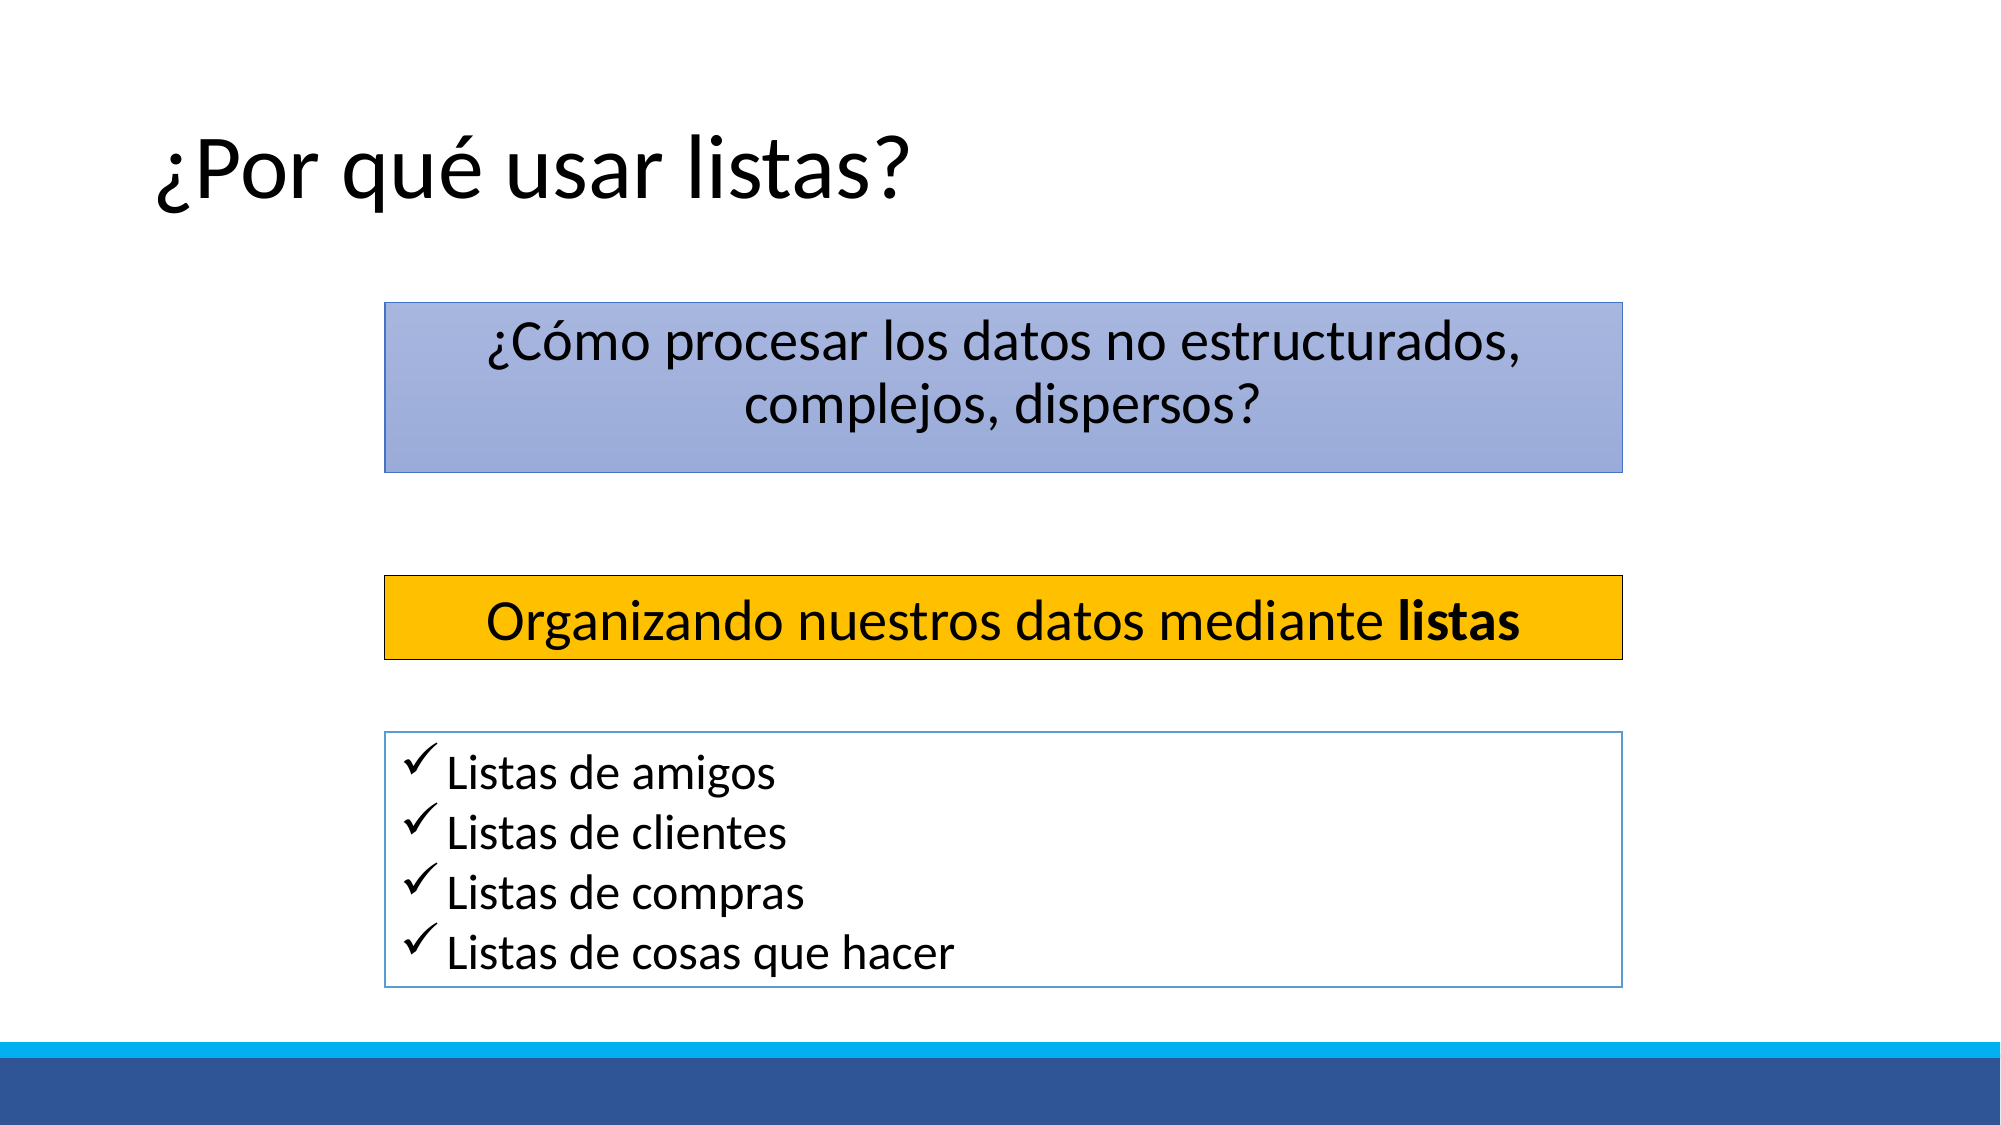

# ¿Por qué usar listas?
¿Cómo procesar los datos no estructurados, complejos, dispersos?
Organizando nuestros datos mediante listas
Listas de amigos
Listas de clientes
Listas de compras
Listas de cosas que hacer